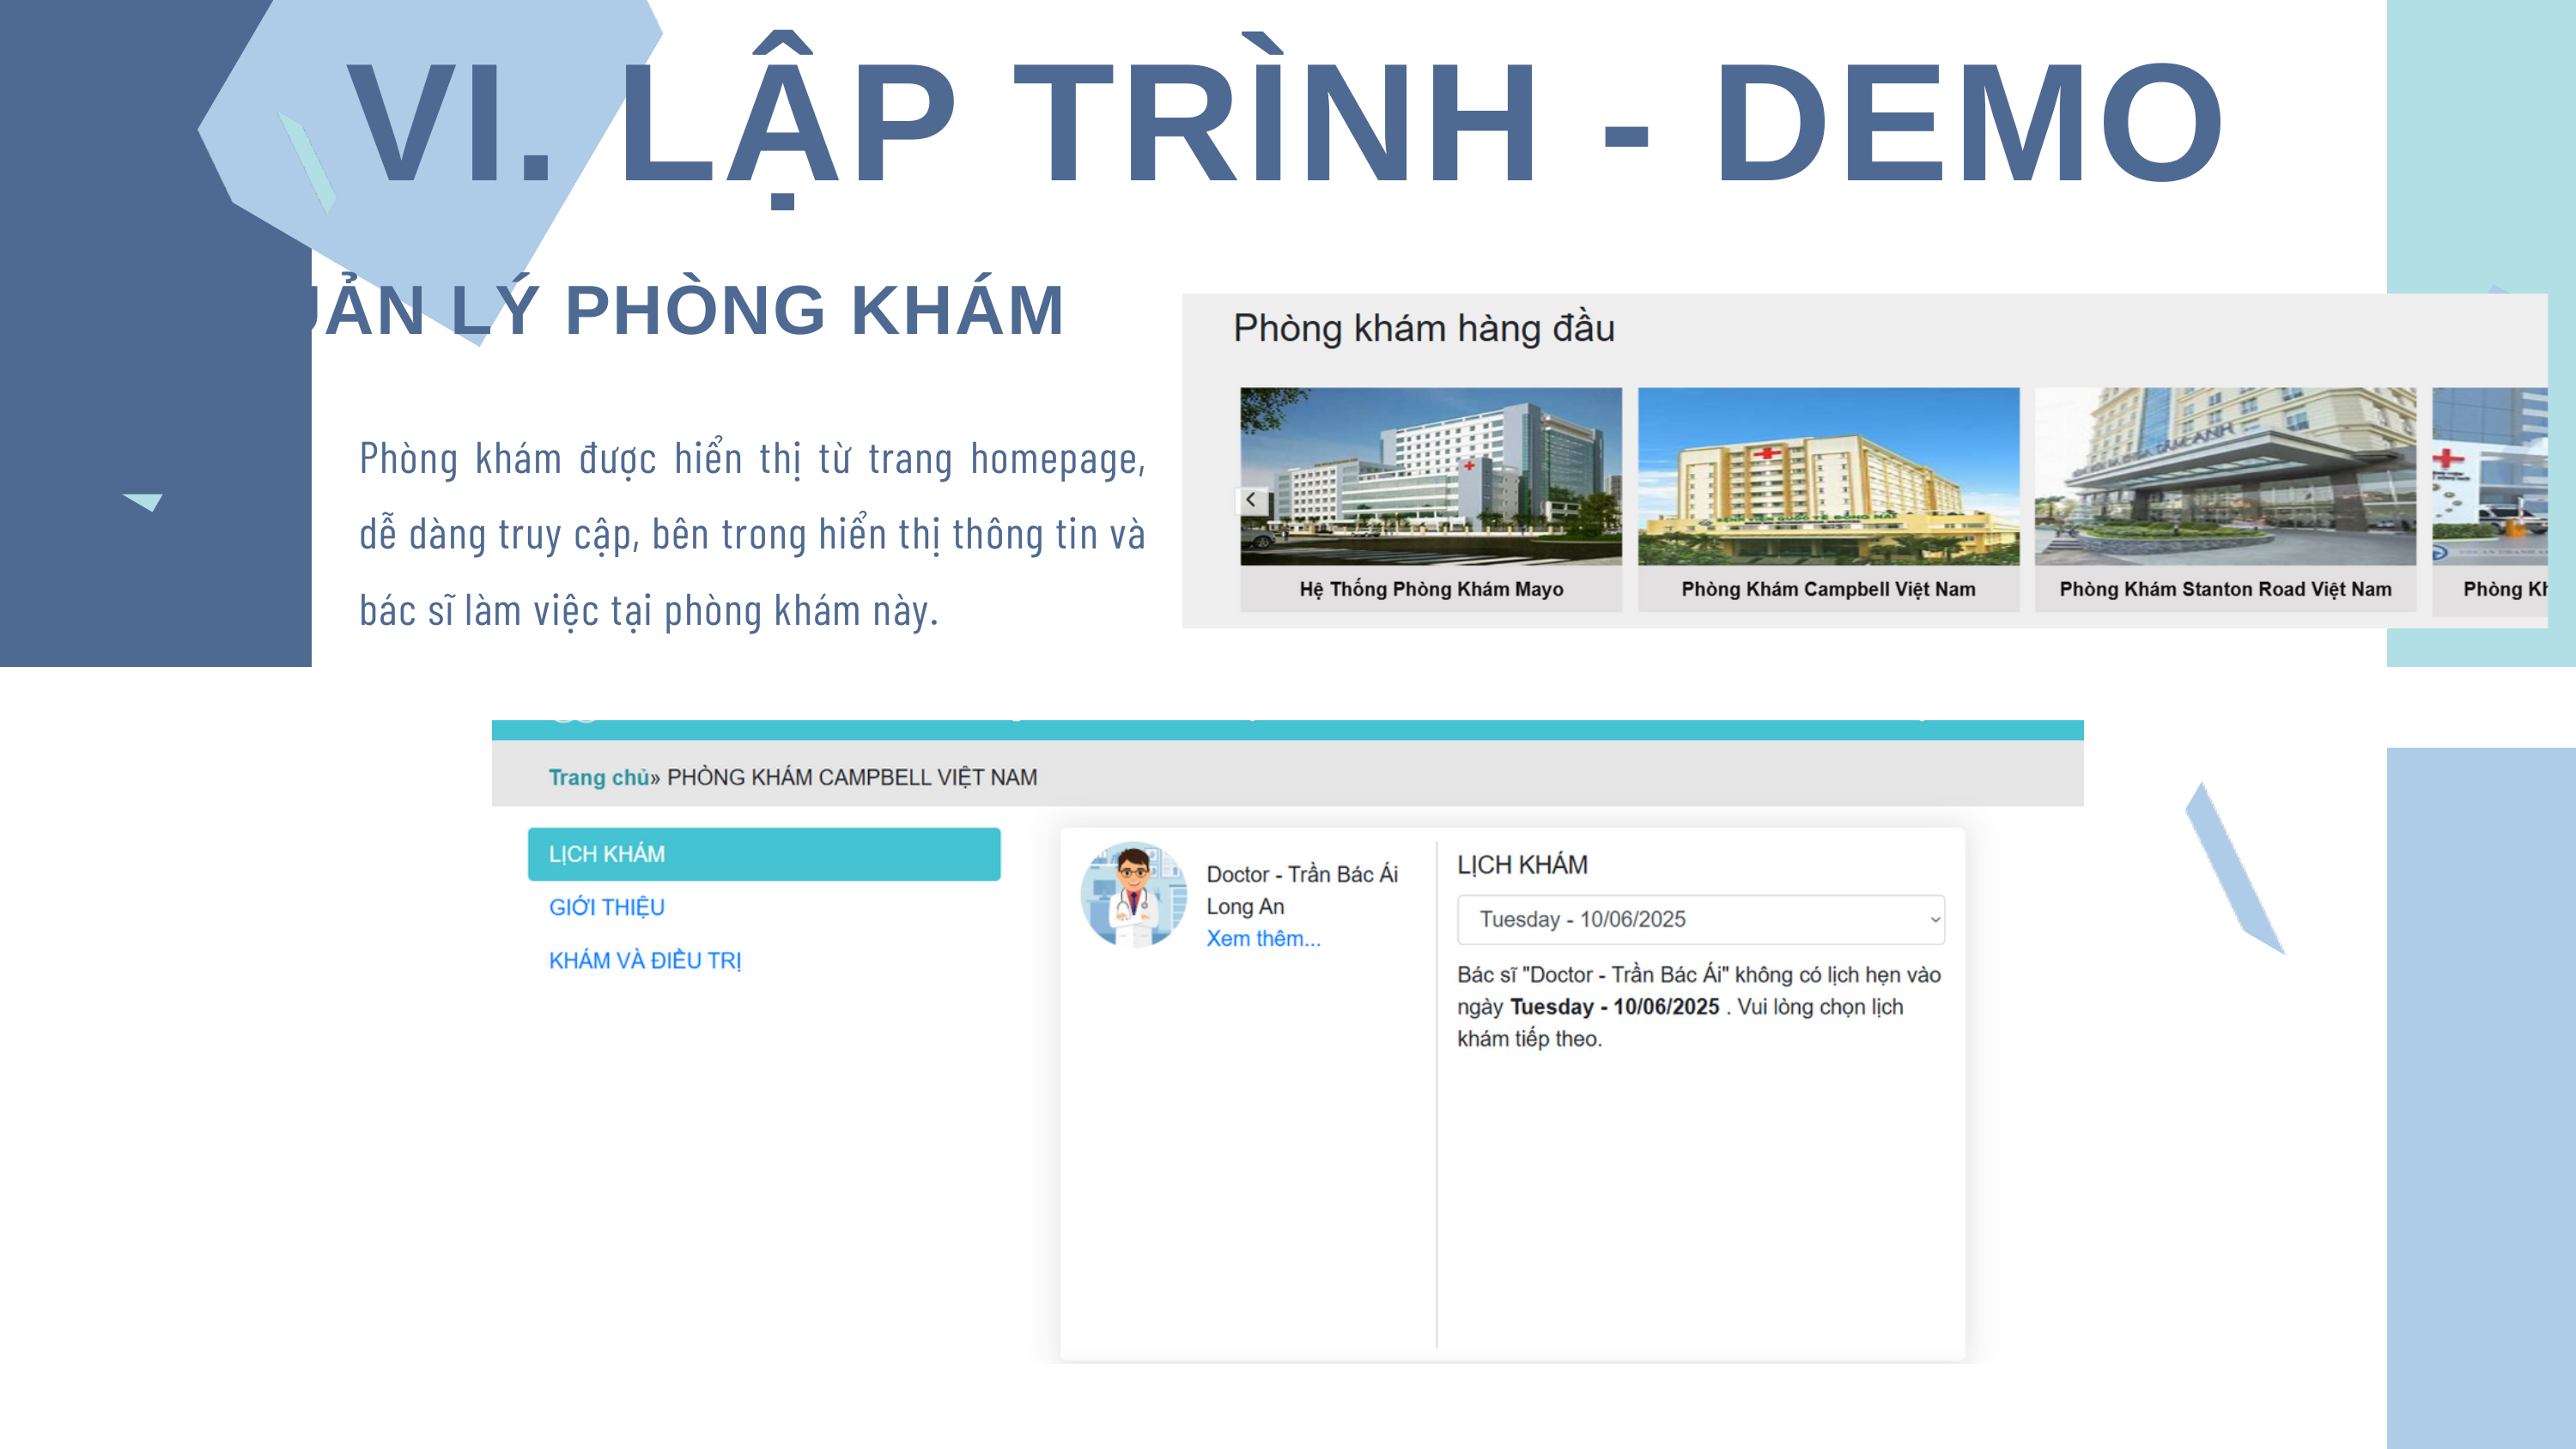

VI. LẬP TRÌNH - DEMO

 QUẢN LÝ PHÒNG KHÁM

Phòng khám được hiển thị từ trang homepage, dễ dàng truy cập, bên trong hiển thị thông tin và bác sĩ làm việc tại phòng khám này.